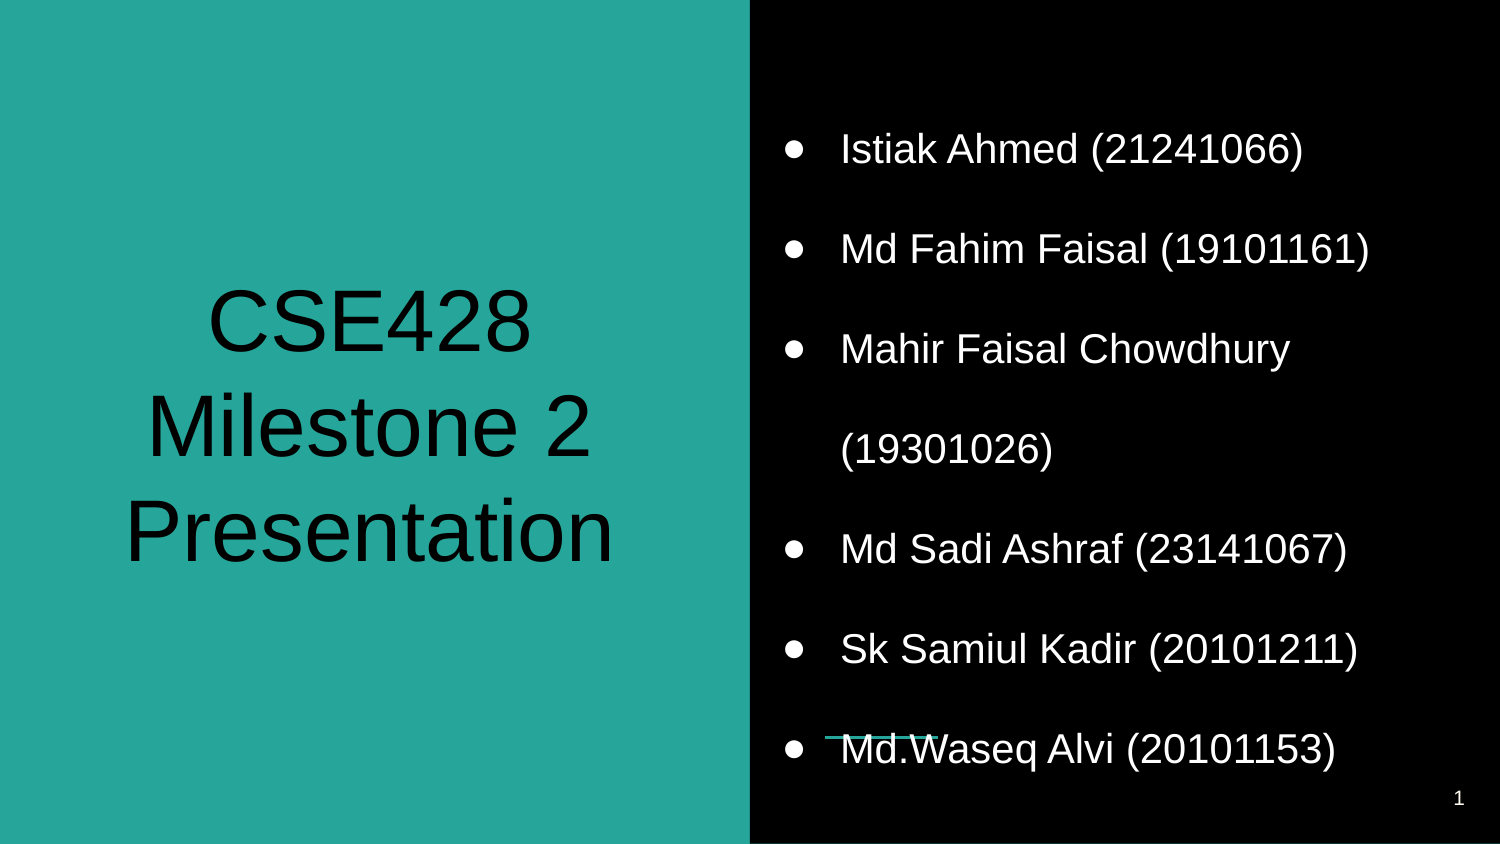

# CSE428
Milestone 2
Presentation
Istiak Ahmed (21241066)
Md Fahim Faisal (19101161)
Mahir Faisal Chowdhury (19301026)
Md Sadi Ashraf (23141067)
Sk Samiul Kadir (20101211)
Md.Waseq Alvi (20101153)
1